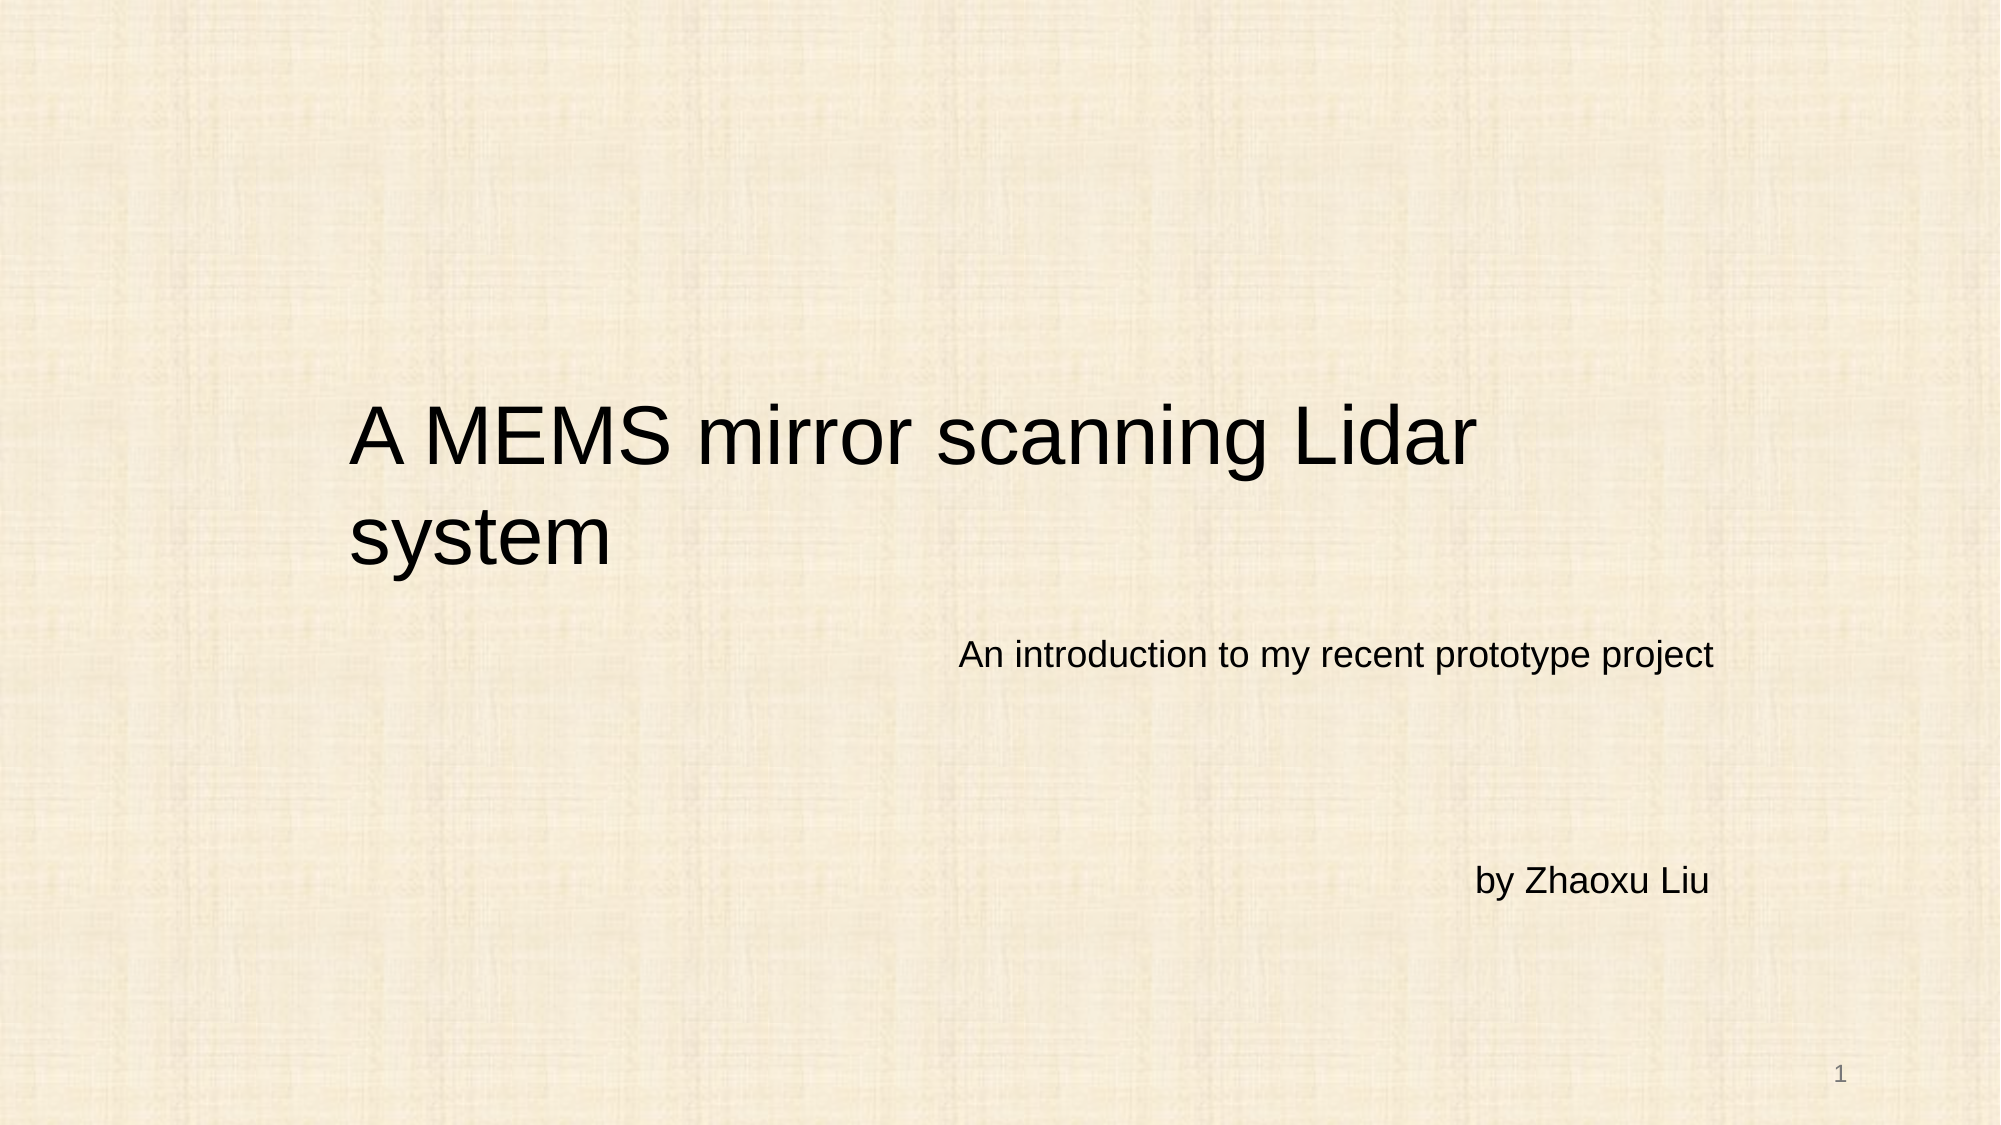

A MEMS mirror scanning Lidar system
An introduction to my recent prototype project
by Zhaoxu Liu
1